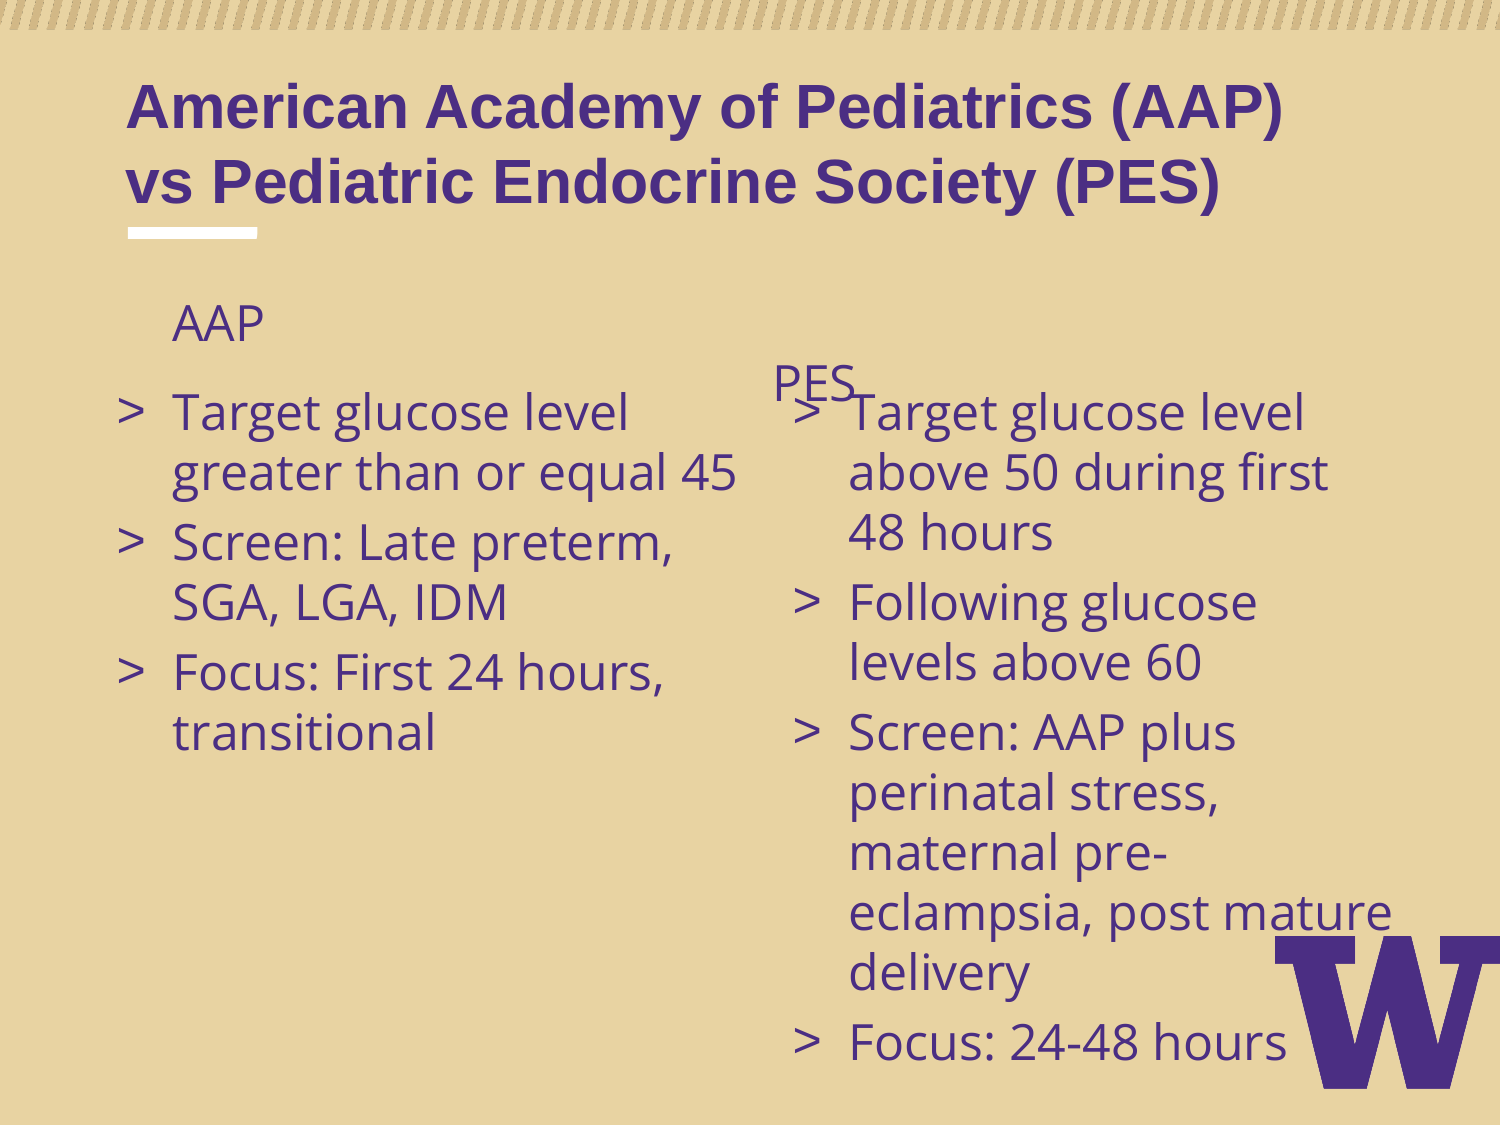

# American Academy of Pediatrics (AAP) vs Pediatric Endocrine Society (PES)
AAP												PES
Target glucose level greater than or equal 45
Screen: Late preterm, SGA, LGA, IDM
Focus: First 24 hours, transitional
Target glucose level above 50 during first 48 hours
Following glucose levels above 60
Screen: AAP plus perinatal stress, maternal pre-eclampsia, post mature delivery
Focus: 24-48 hours